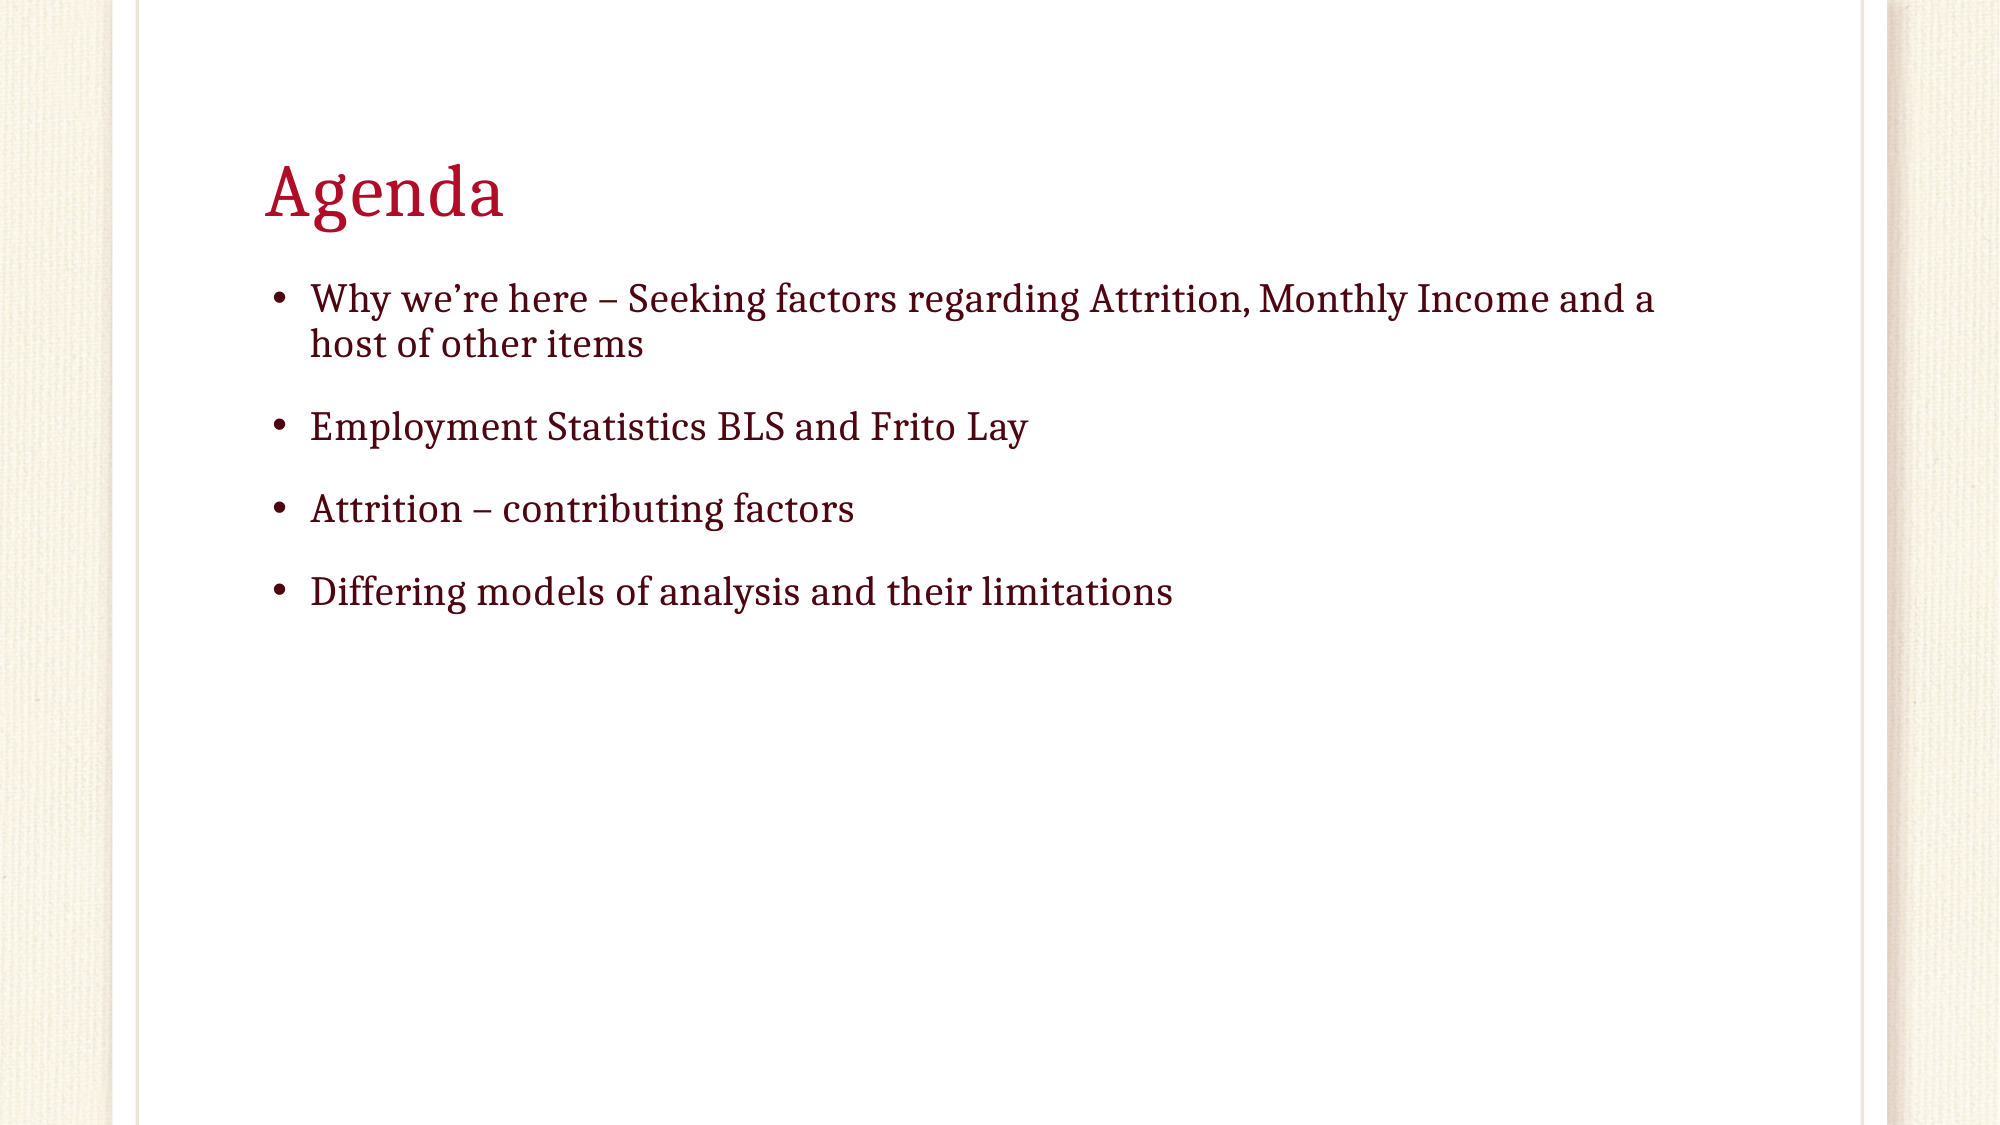

# Agenda
Why we’re here – Seeking factors regarding Attrition, Monthly Income and a host of other items
Employment Statistics BLS and Frito Lay
Attrition – contributing factors
Differing models of analysis and their limitations